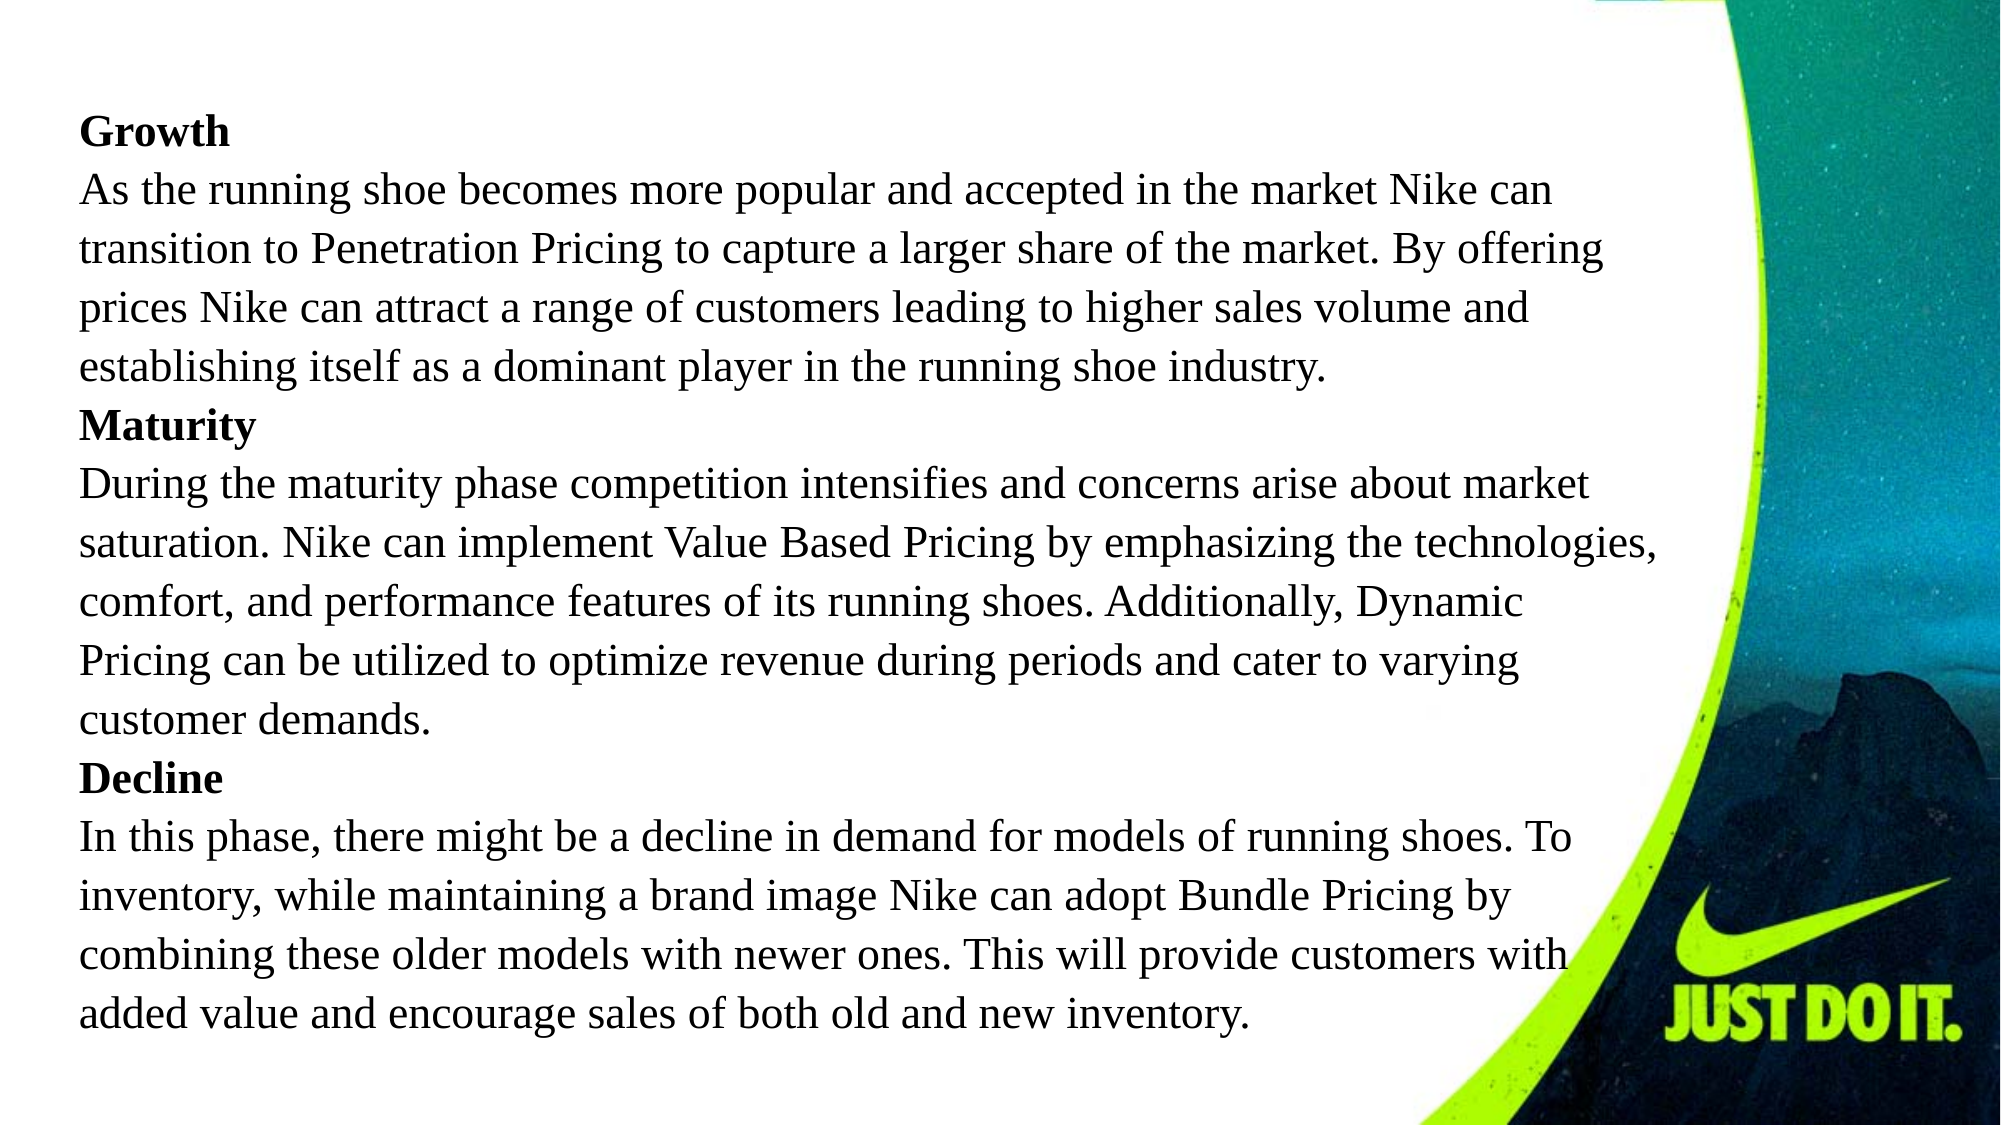

Growth
As the running shoe becomes more popular and accepted in the market Nike can transition to Penetration Pricing to capture a larger share of the market. By offering prices Nike can attract a range of customers leading to higher sales volume and establishing itself as a dominant player in the running shoe industry.
Maturity
During the maturity phase competition intensifies and concerns arise about market saturation. Nike can implement Value Based Pricing by emphasizing the technologies, comfort, and performance features of its running shoes. Additionally, Dynamic Pricing can be utilized to optimize revenue during periods and cater to varying customer demands.
Decline
In this phase, there might be a decline in demand for models of running shoes. To inventory, while maintaining a brand image Nike can adopt Bundle Pricing by combining these older models with newer ones. This will provide customers with added value and encourage sales of both old and new inventory.